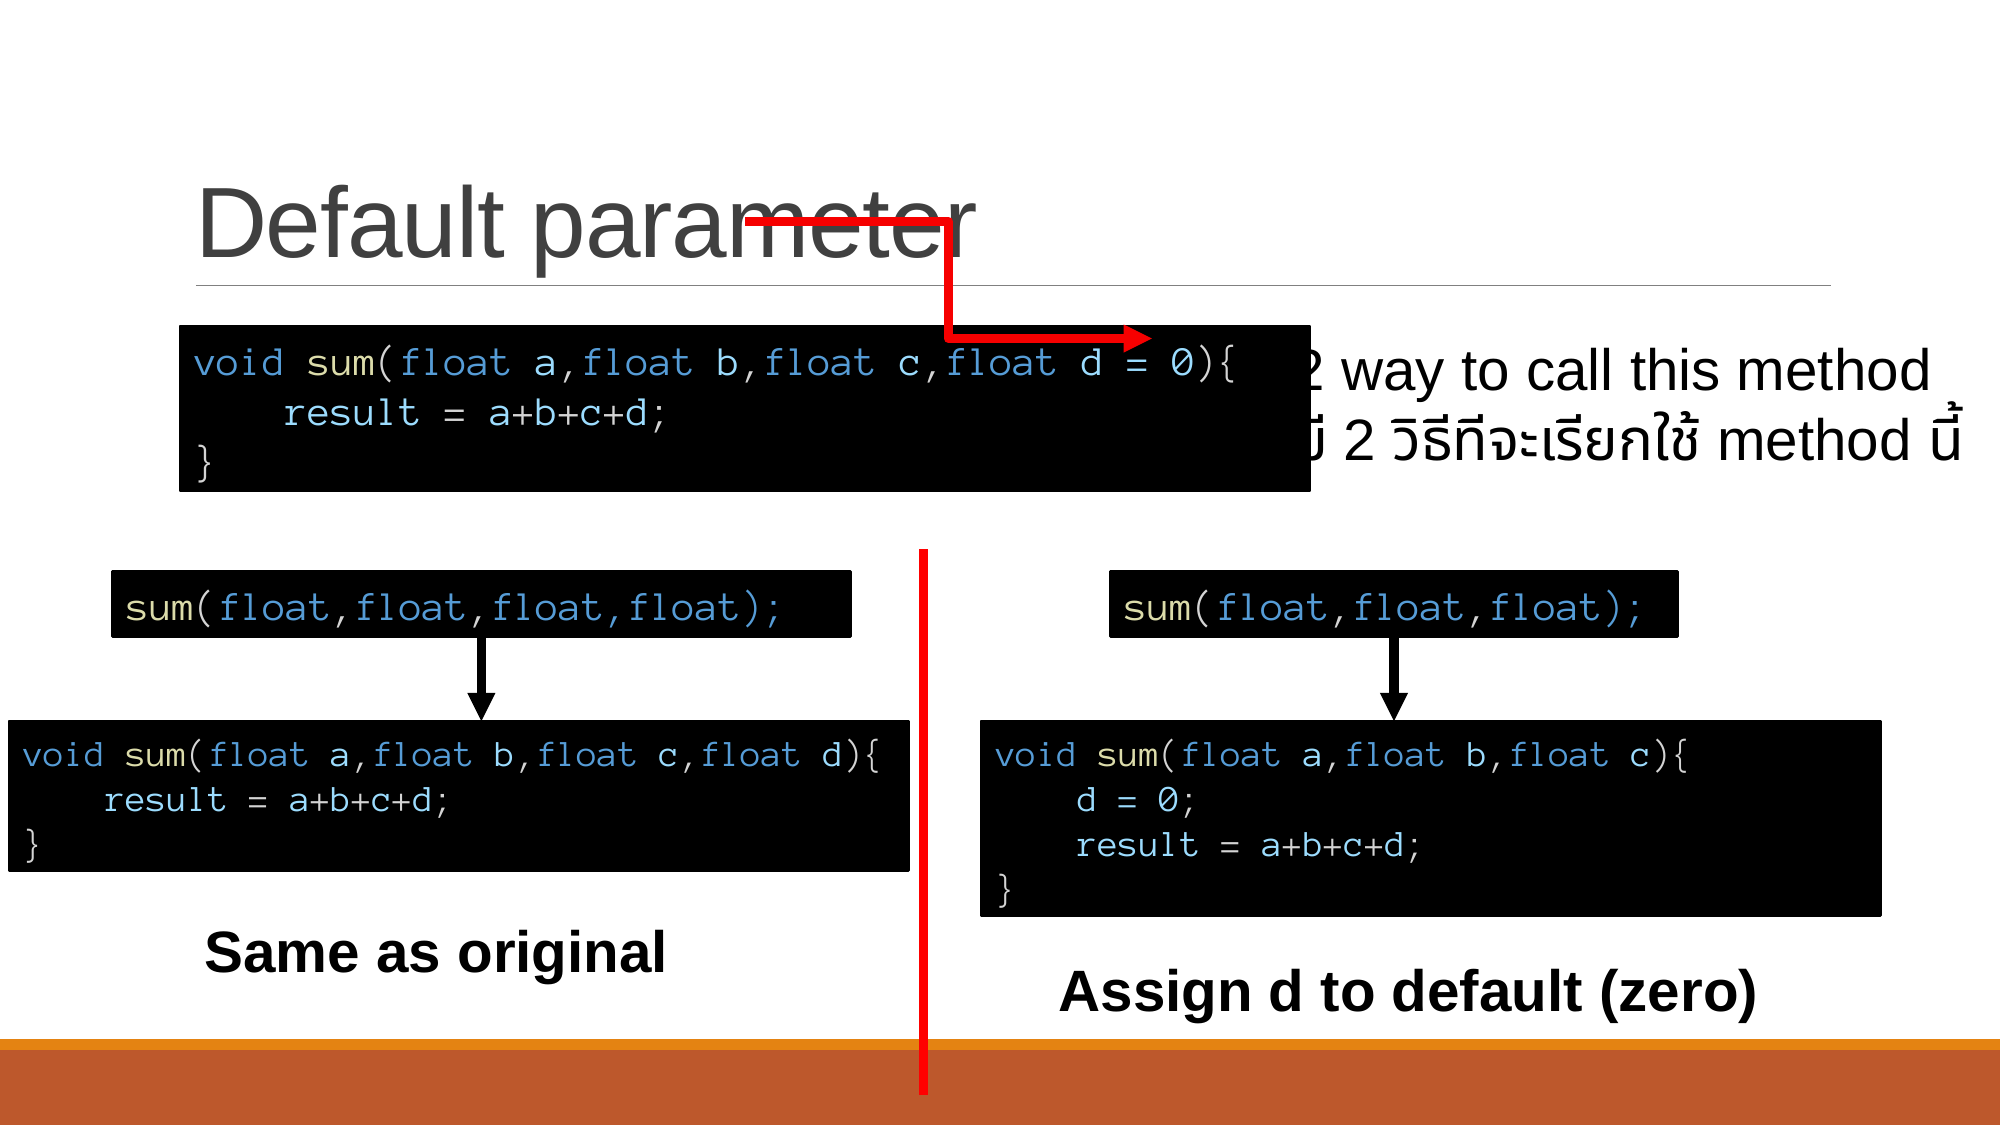

# Default parameter
2 way to call this method
มี 2 วิธีทีจะเรียกใช้ method นี้
void sum(float a,float b,float c,float d = 0){
    result = a+b+c+d;
}
sum(float,float,float,float);
sum(float,float,float);
void sum(float a,float b,float c,float d){
    result = a+b+c+d;
}
void sum(float a,float b,float c){
    d = 0;
    result = a+b+c+d;
}
Same as original
Assign d to default (zero)